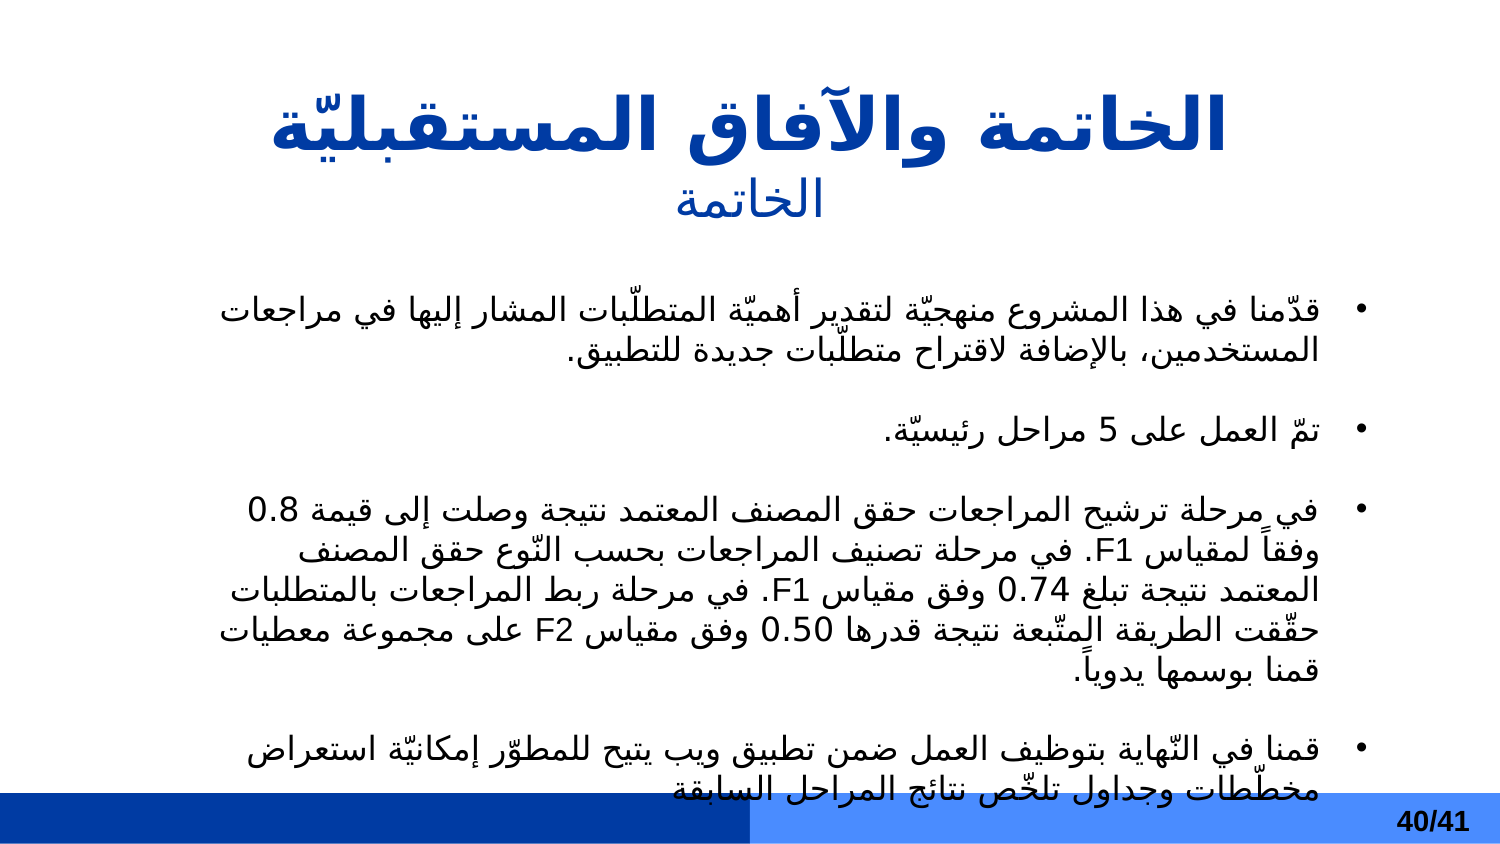

# الخاتمة والآفاق المستقبليّة الخاتمة
قدّمنا في هذا المشروع منهجيّة لتقدير أهميّة المتطلّبات المشار إليها في مراجعات المستخدمين، بالإضافة لاقتراح متطلّبات جديدة للتطبيق.

تمّ العمل على 5 مراحل رئيسيّة.

في مرحلة ترشيح المراجعات حقق المصنف المعتمد نتيجة وصلت إلى قيمة 0.8 وفقاً لمقياس F1. في مرحلة تصنيف المراجعات بحسب النّوع حقق المصنف المعتمد نتيجة تبلغ 0.74 وفق مقياس F1. في مرحلة ربط المراجعات بالمتطلبات حقّقت الطريقة المتّبعة نتيجة قدرها 0.50 وفق مقياس F2 على مجموعة معطيات قمنا بوسمها يدوياً.

قمنا في النّهاية بتوظيف العمل ضمن تطبيق ويب يتيح للمطوّر إمكانيّة استعراض مخطّطات وجداول تلخّص نتائج المراحل السابقة
40/41